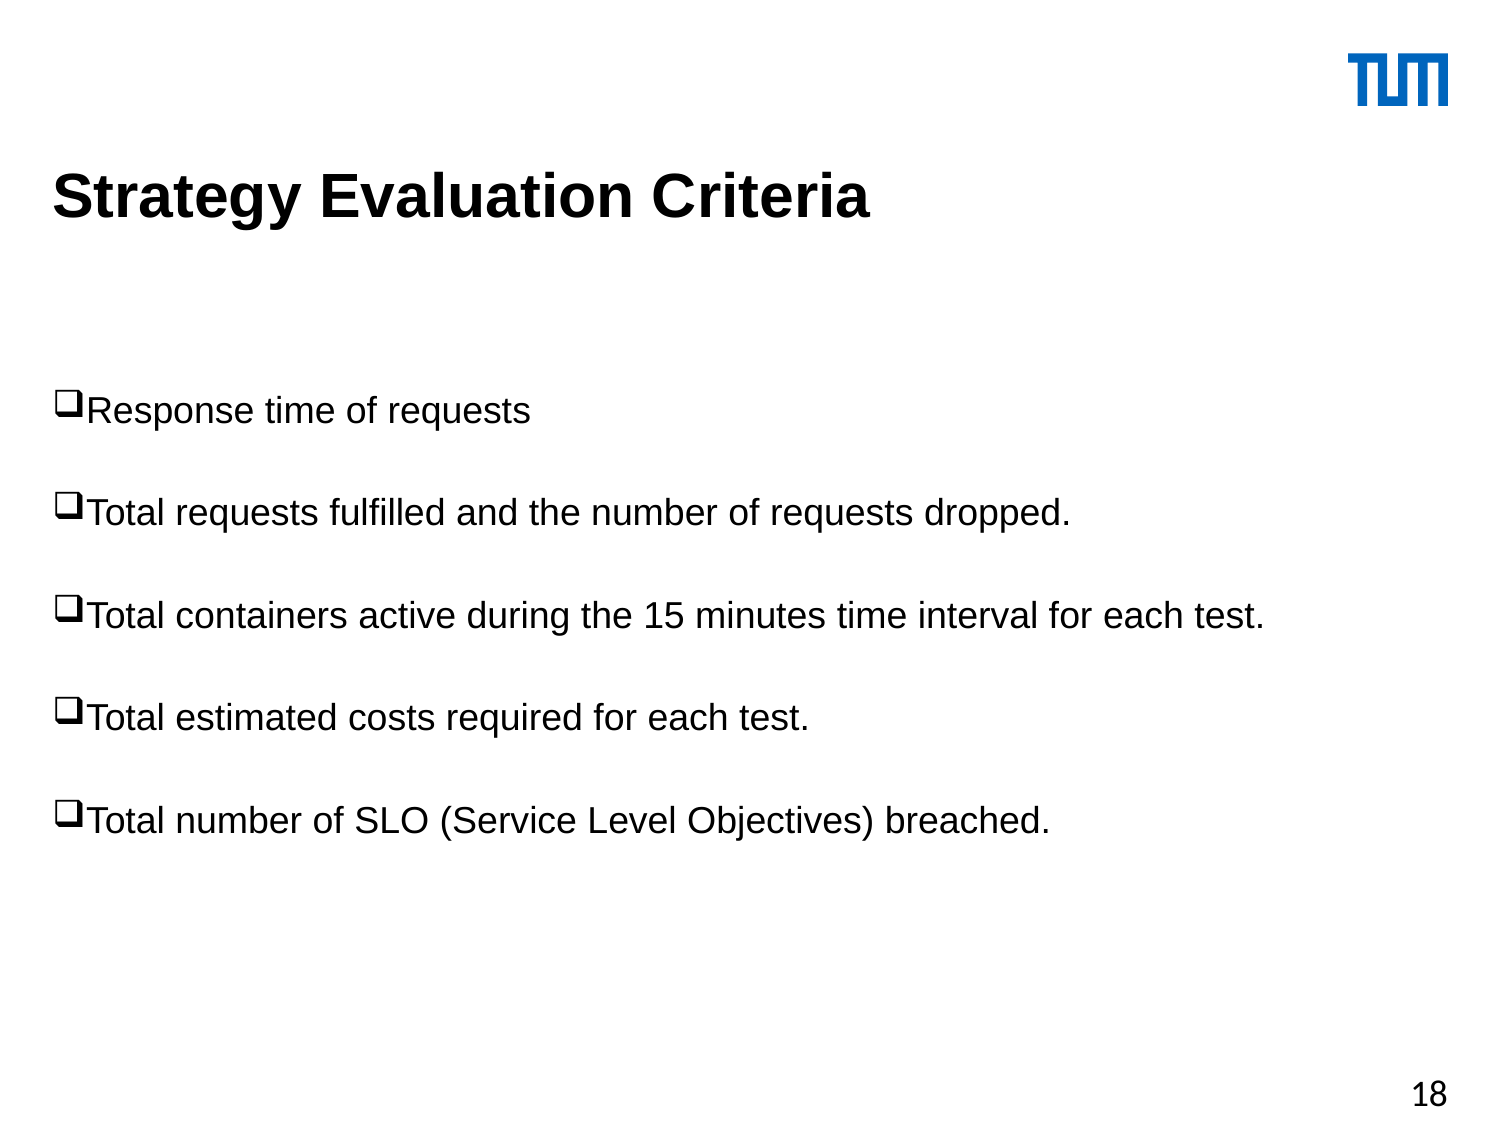

# Strategy Evaluation Criteria
Response time of requests

Total requests fulfilled and the number of requests dropped.

Total containers active during the 15 minutes time interval for each test.

Total estimated costs required for each test.

Total number of SLO (Service Level Objectives) breached.

18